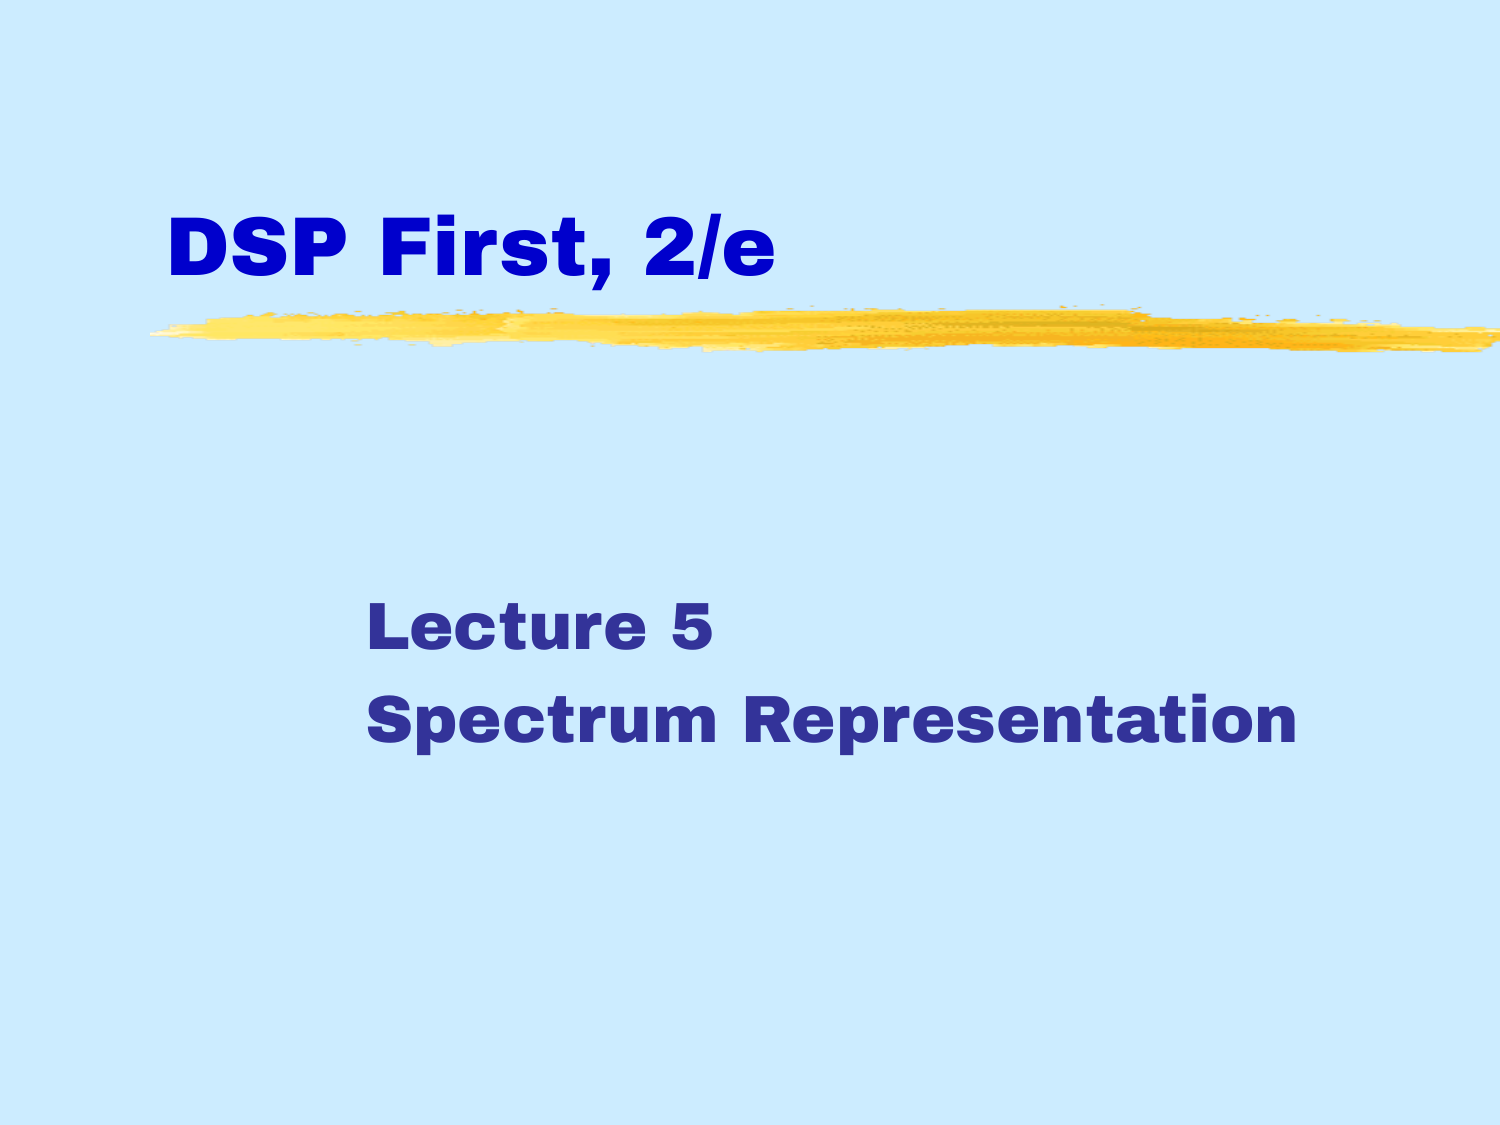

# DSP First, 2/e
Lecture 5
Spectrum Representation